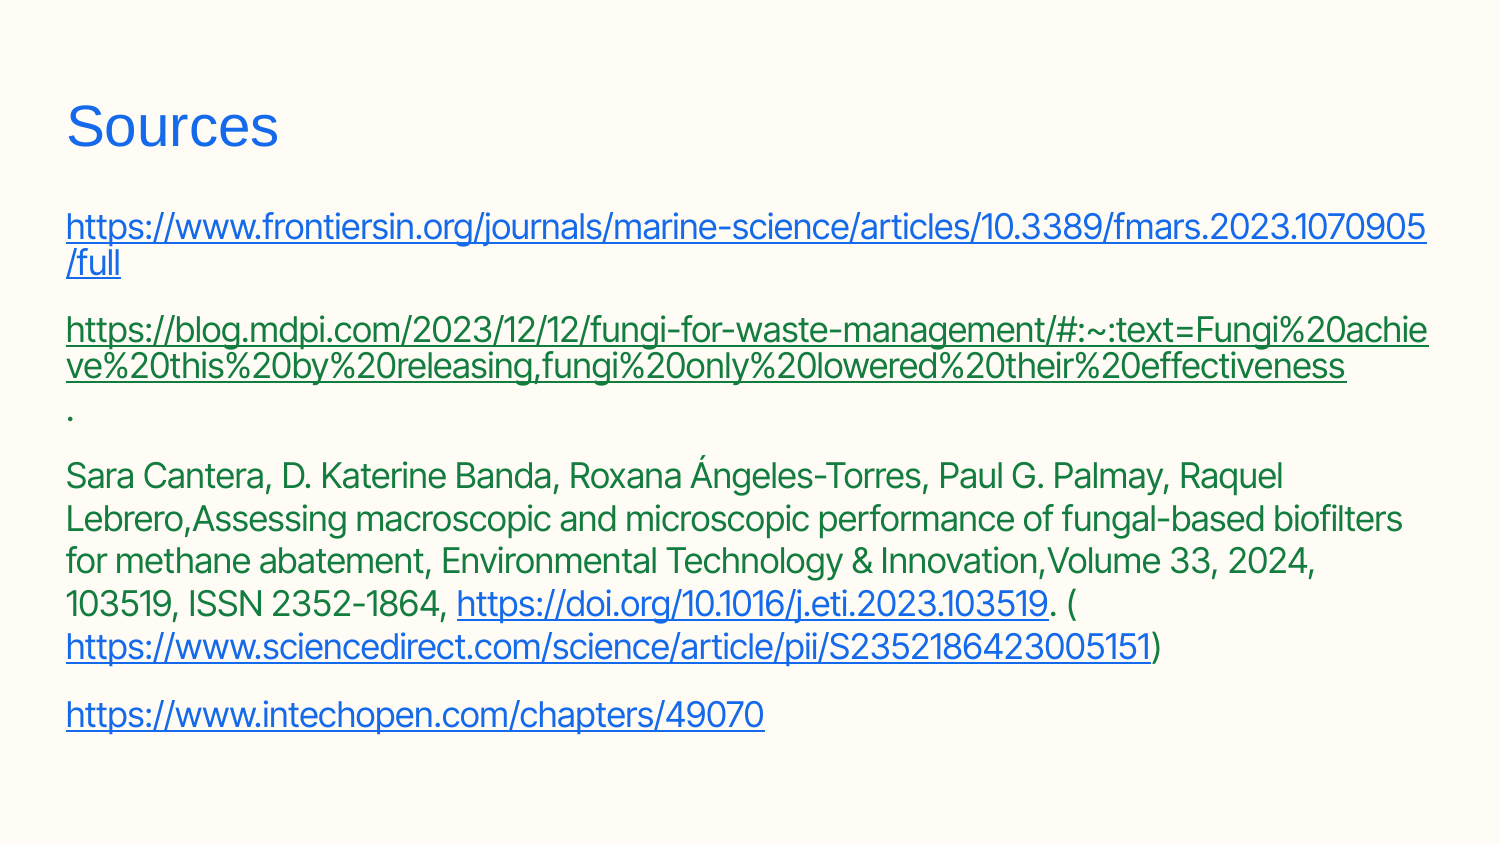

# Sources
https://www.frontiersin.org/journals/marine-science/articles/10.3389/fmars.2023.1070905/full
https://blog.mdpi.com/2023/12/12/fungi-for-waste-management/#:~:text=Fungi%20achieve%20this%20by%20releasing,fungi%20only%20lowered%20their%20effectiveness.
Sara Cantera, D. Katerine Banda, Roxana Ángeles-Torres, Paul G. Palmay, Raquel Lebrero,Assessing macroscopic and microscopic performance of fungal-based biofilters for methane abatement, Environmental Technology & Innovation,Volume 33, 2024, 103519, ISSN 2352-1864, https://doi.org/10.1016/j.eti.2023.103519. (https://www.sciencedirect.com/science/article/pii/S2352186423005151)
https://www.intechopen.com/chapters/49070